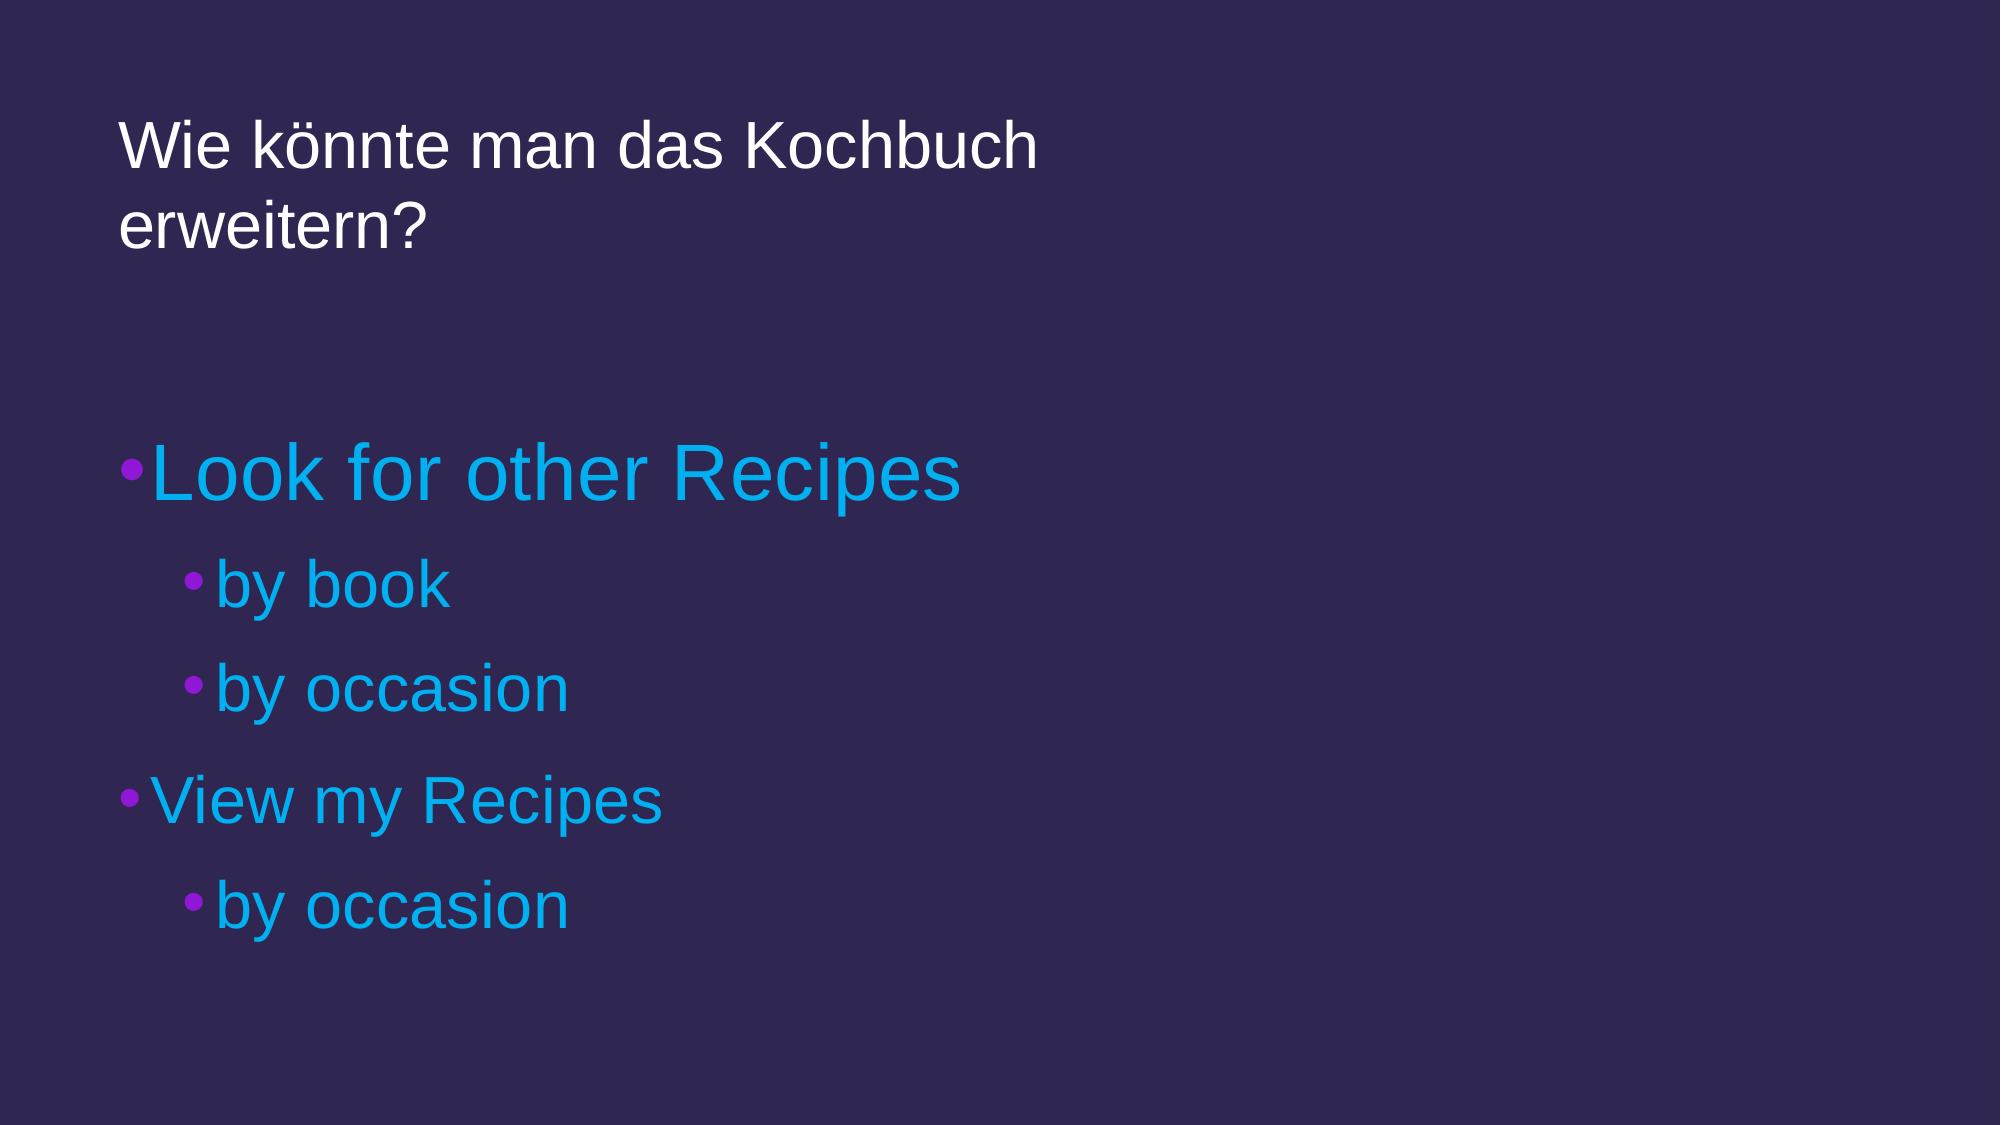

# Wie könnte man das Kochbuch erweitern?
Look for other Recipes
by book
by occasion
View my Recipes
by occasion